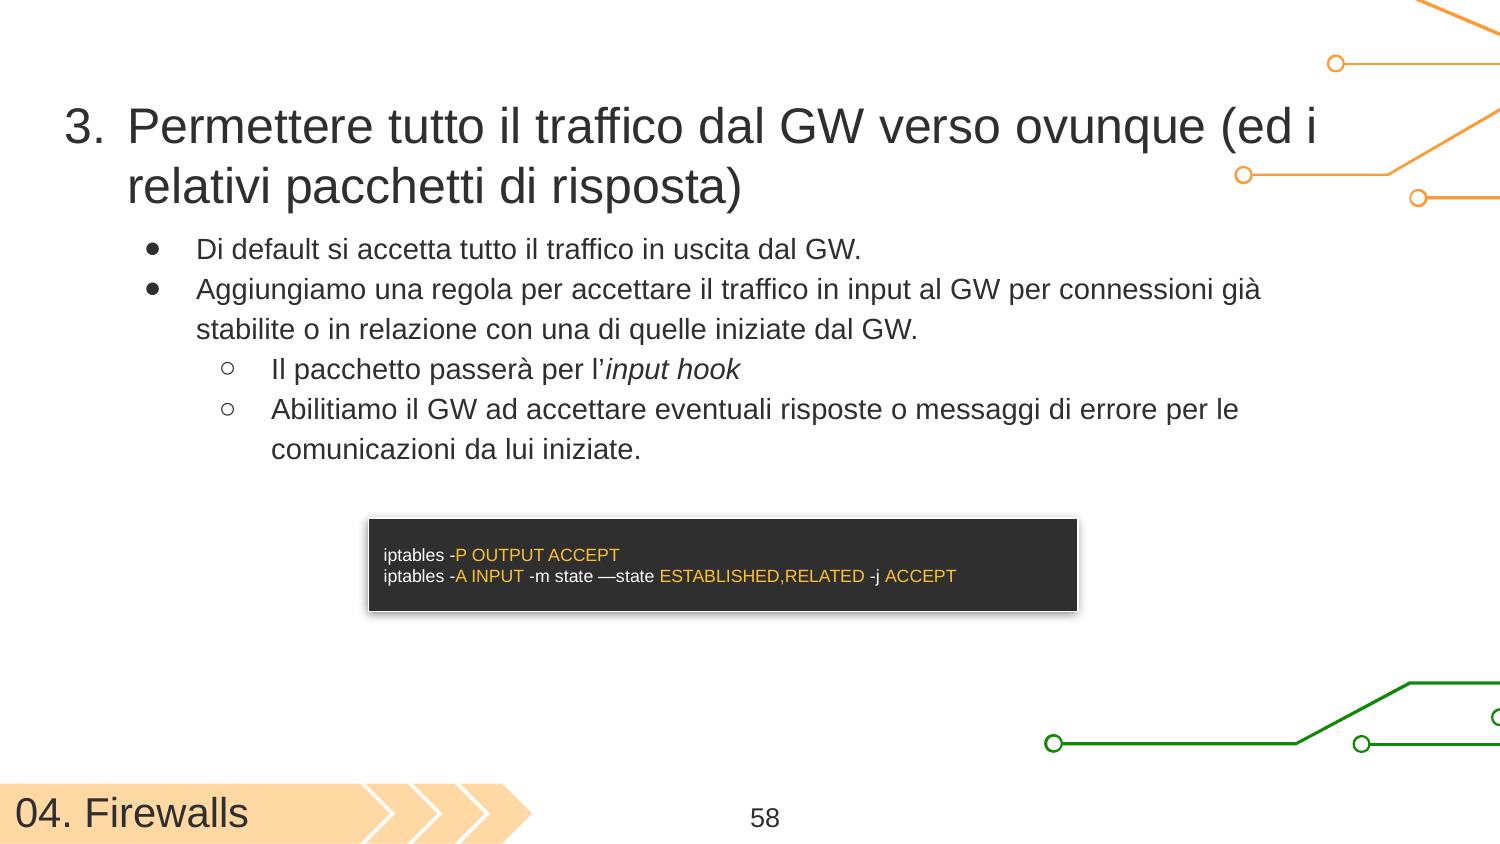

Permettere tutto il traffico dal GW verso ovunque (ed i relativi pacchetti di risposta)
Di default si accetta tutto il traffico in uscita dal GW.
Aggiungiamo una regola per accettare il traffico in input al GW per connessioni già stabilite o in relazione con una di quelle iniziate dal GW.
Il pacchetto passerà per l’input hook
Abilitiamo il GW ad accettare eventuali risposte o messaggi di errore per le comunicazioni da lui iniziate.
iptables -P OUTPUT ACCEPT
iptables -A INPUT -m state —state ESTABLISHED,RELATED -j ACCEPT

04. Firewalls

58